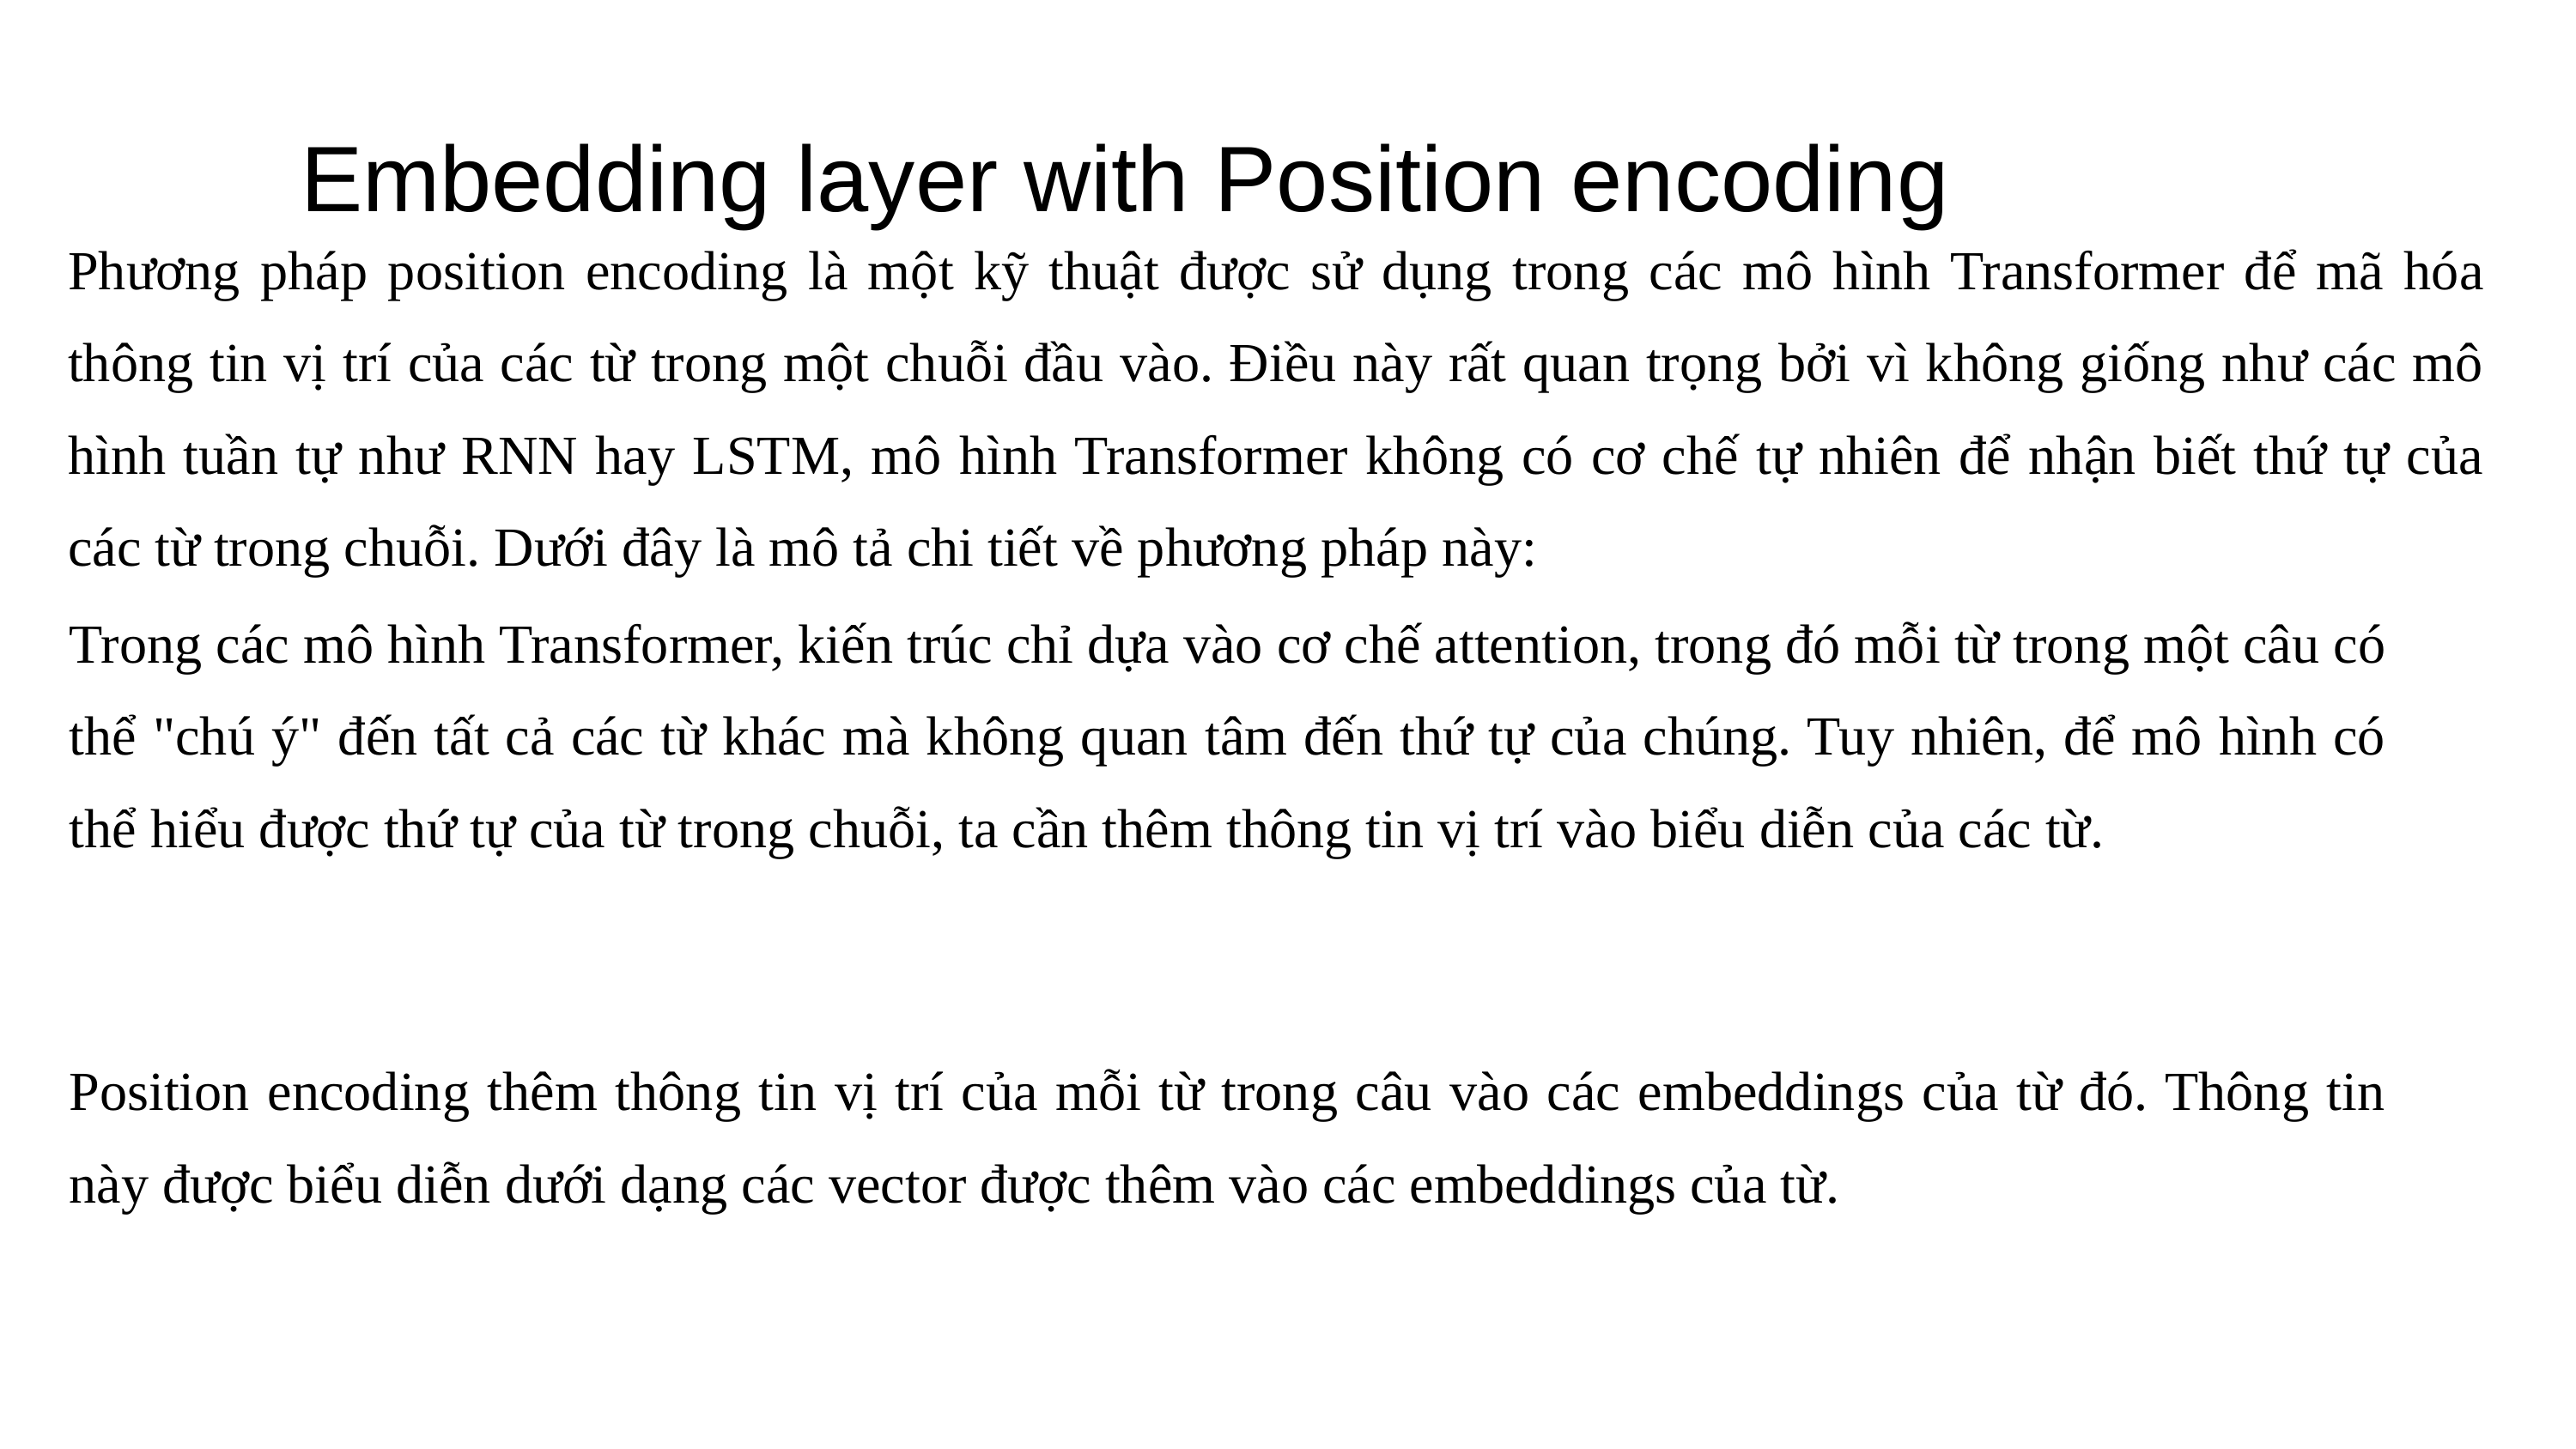

Embedding layer with Position encoding
Phương pháp position encoding là một kỹ thuật được sử dụng trong các mô hình Transformer để mã hóa thông tin vị trí của các từ trong một chuỗi đầu vào. Điều này rất quan trọng bởi vì không giống như các mô hình tuần tự như RNN hay LSTM, mô hình Transformer không có cơ chế tự nhiên để nhận biết thứ tự của các từ trong chuỗi. Dưới đây là mô tả chi tiết về phương pháp này:

Trong các mô hình Transformer, kiến trúc chỉ dựa vào cơ chế attention, trong đó mỗi từ trong một câu có thể "chú ý" đến tất cả các từ khác mà không quan tâm đến thứ tự của chúng. Tuy nhiên, để mô hình có thể hiểu được thứ tự của từ trong chuỗi, ta cần thêm thông tin vị trí vào biểu diễn của các từ.

Position encoding thêm thông tin vị trí của mỗi từ trong câu vào các embeddings của từ đó. Thông tin này được biểu diễn dưới dạng các vector được thêm vào các embeddings của từ.